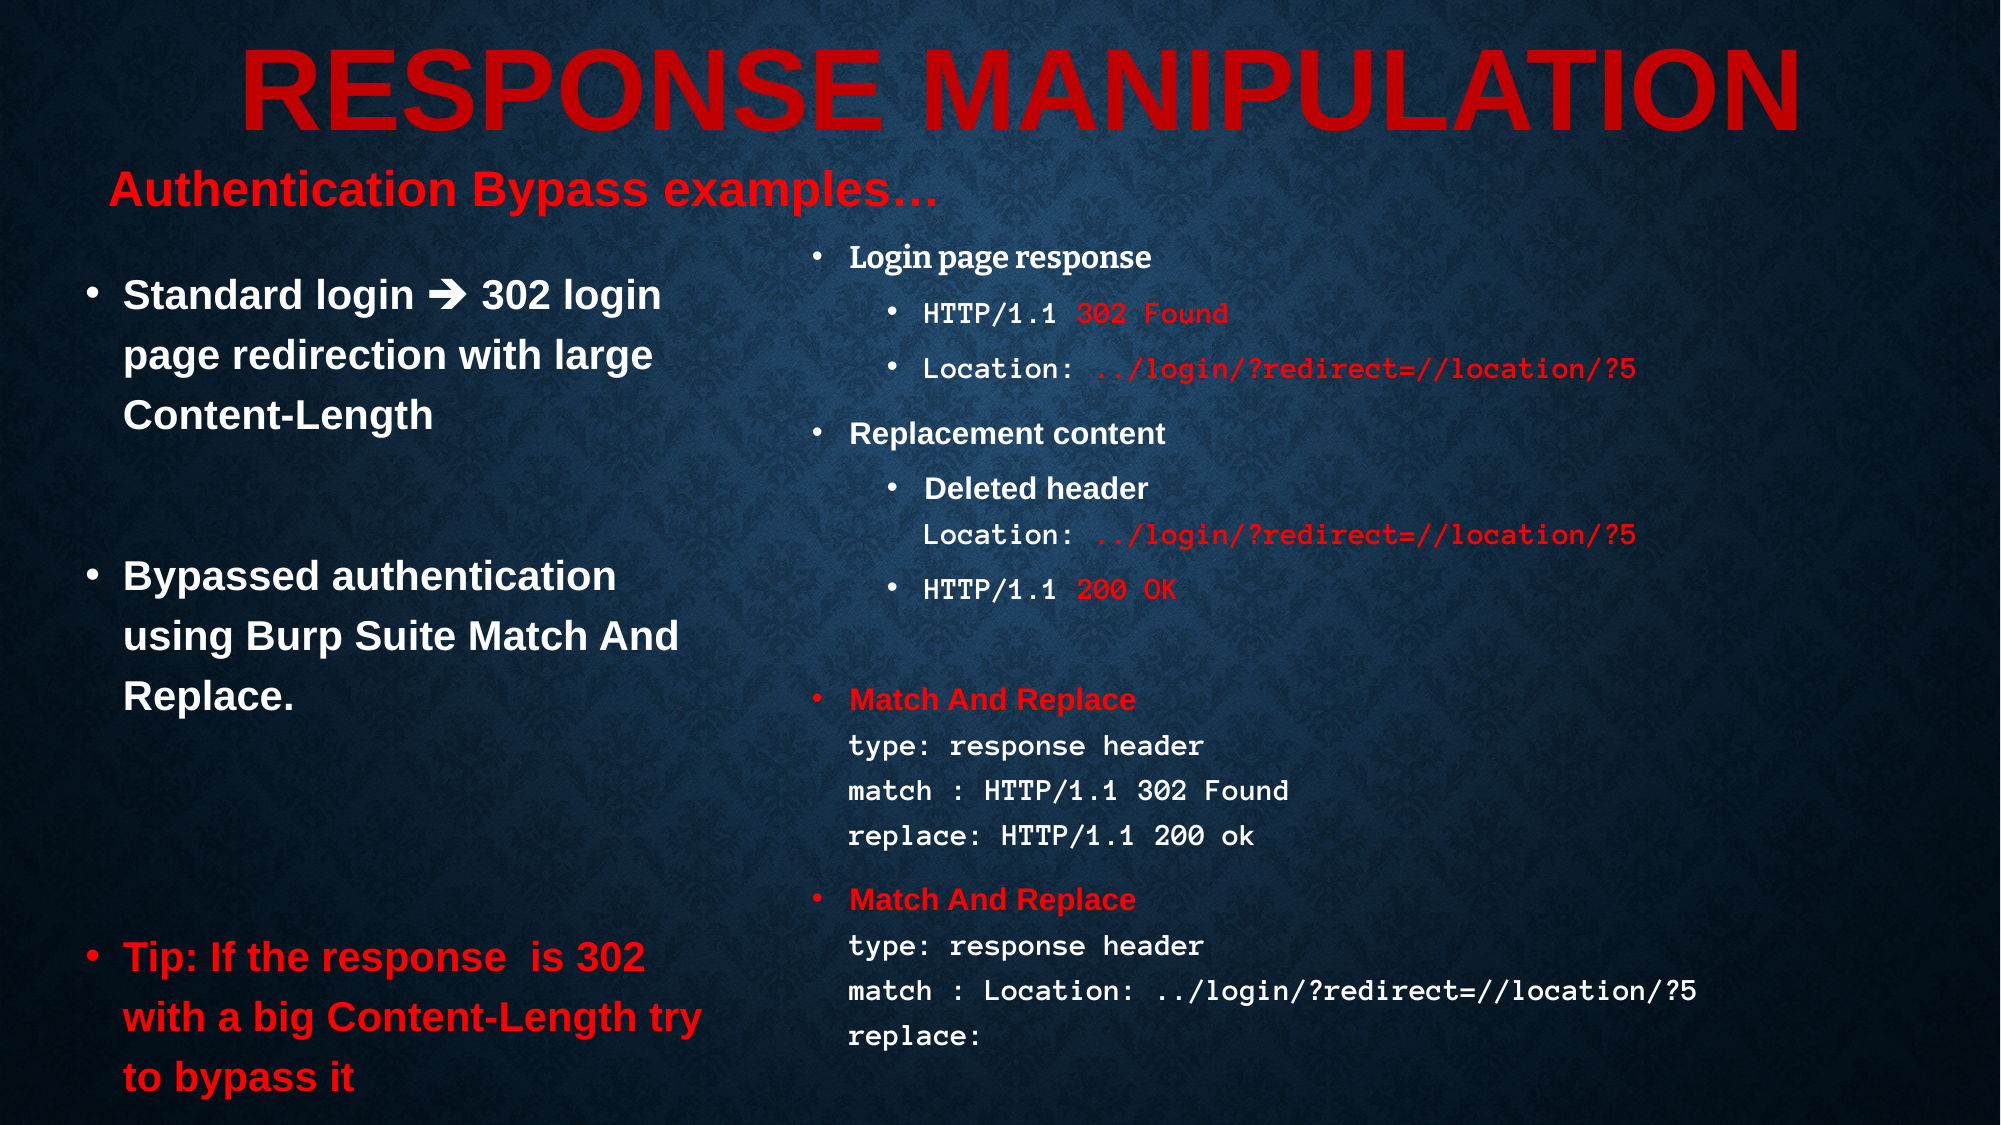

# RESPONSE MANIPULATION

 Authentication Bypass examples…

Login page response
HTTP/1.1 302 Found
Location: ../login/?redirect=//location/?5
Replacement content
Deleted header
Location: ../login/?redirect=//location/?5
HTTP/1.1 200 OK
Match And Replace
type: response header
match : HTTP/1.1 302 Found
replace: HTTP/1.1 200 ok
Match And Replace
type: response header
match : Location: ../login/?redirect=//location/?5
replace:
Standard login 🡺 302 login page redirection with large Content-Length

Bypassed authentication using Burp Suite Match And Replace.
Tip: If the response  is 302 with a big Content-Length try to bypass it